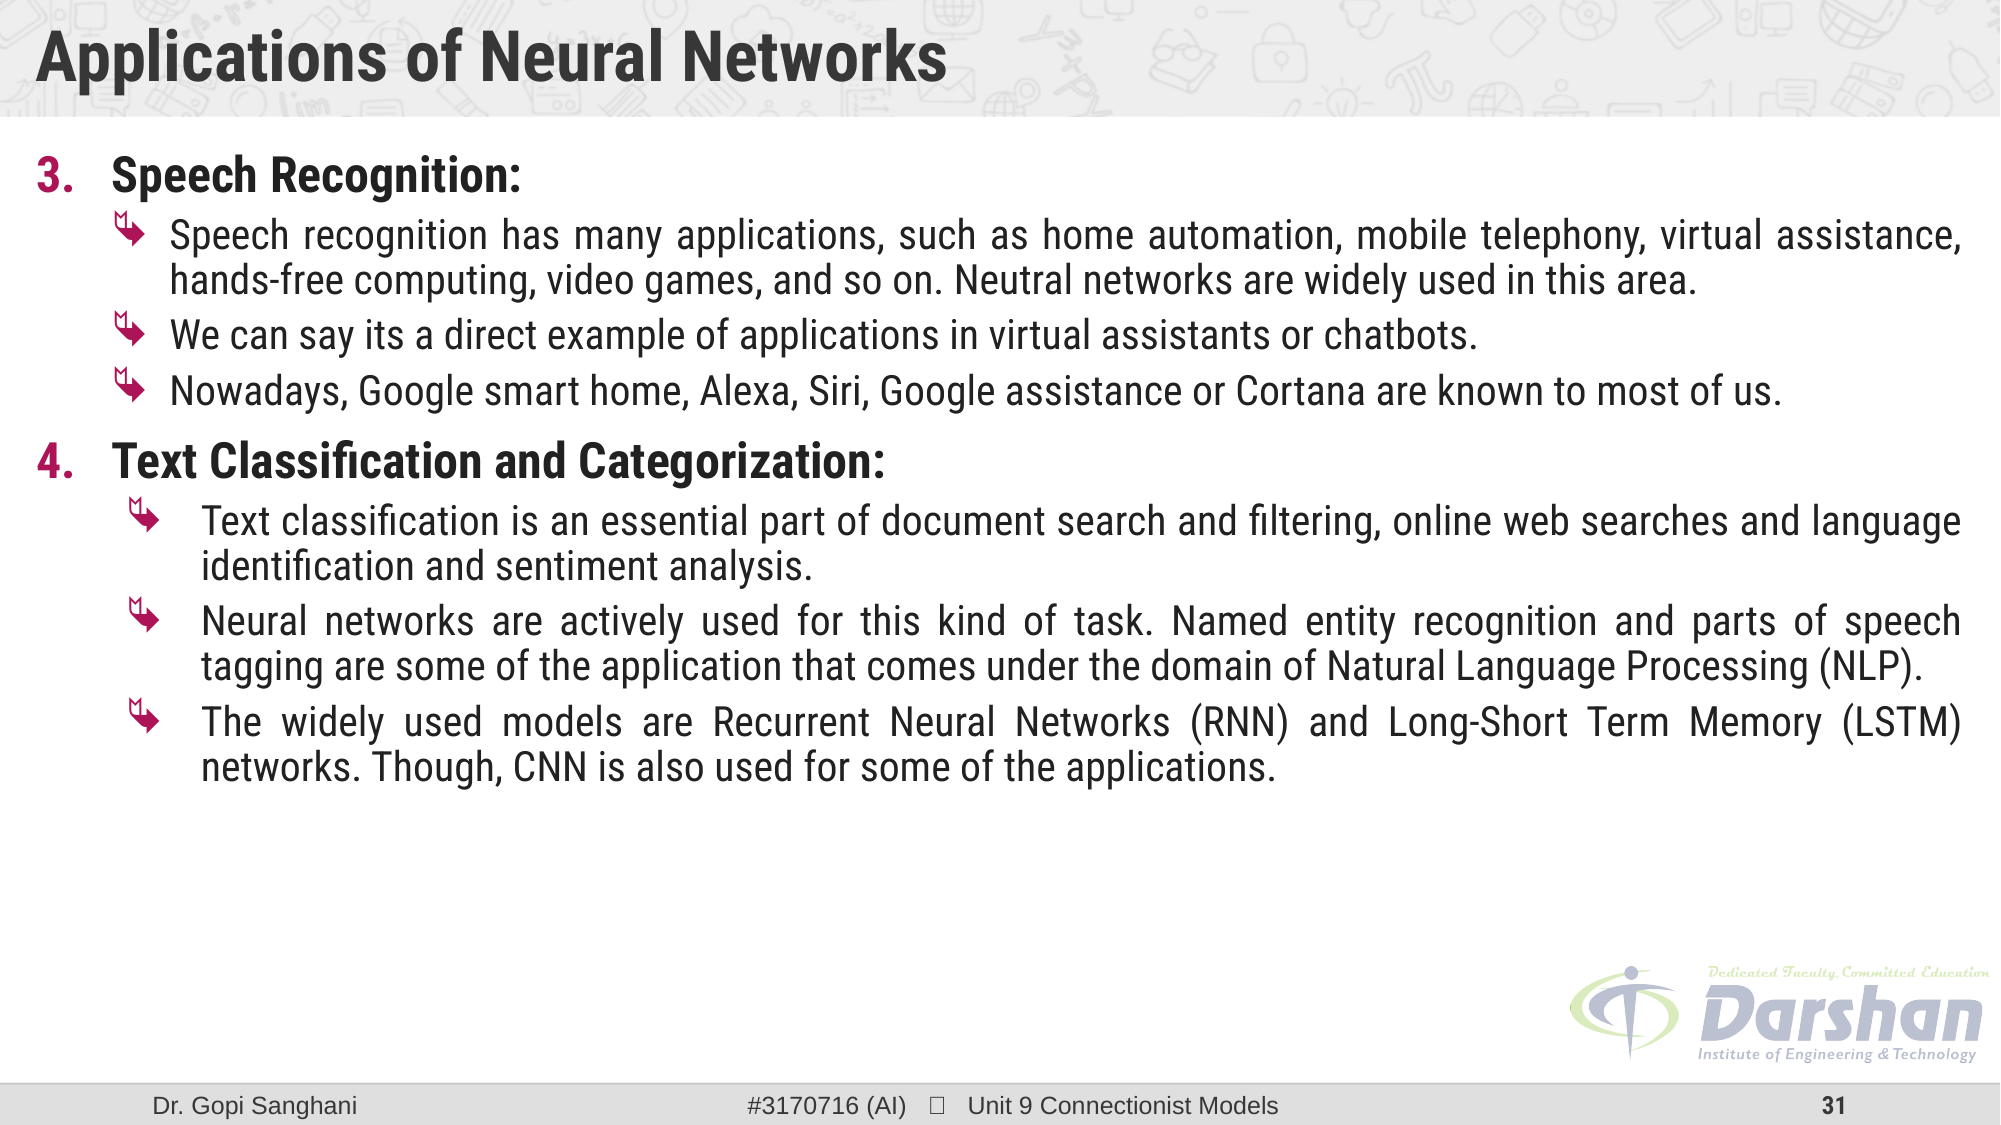

# Applications of Neural Networks
Speech Recognition:
Speech recognition has many applications, such as home automation, mobile telephony, virtual assistance, hands-free computing, video games, and so on. Neutral networks are widely used in this area.
We can say its a direct example of applications in virtual assistants or chatbots.
Nowadays, Google smart home, Alexa, Siri, Google assistance or Cortana are known to most of us.
Text Classification and Categorization:
Text classification is an essential part of document search and filtering, online web searches and language identification and sentiment analysis.
Neural networks are actively used for this kind of task. Named entity recognition and parts of speech tagging are some of the application that comes under the domain of Natural Language Processing (NLP).
The widely used models are Recurrent Neural Networks (RNN) and Long-Short Term Memory (LSTM) networks. Though, CNN is also used for some of the applications.